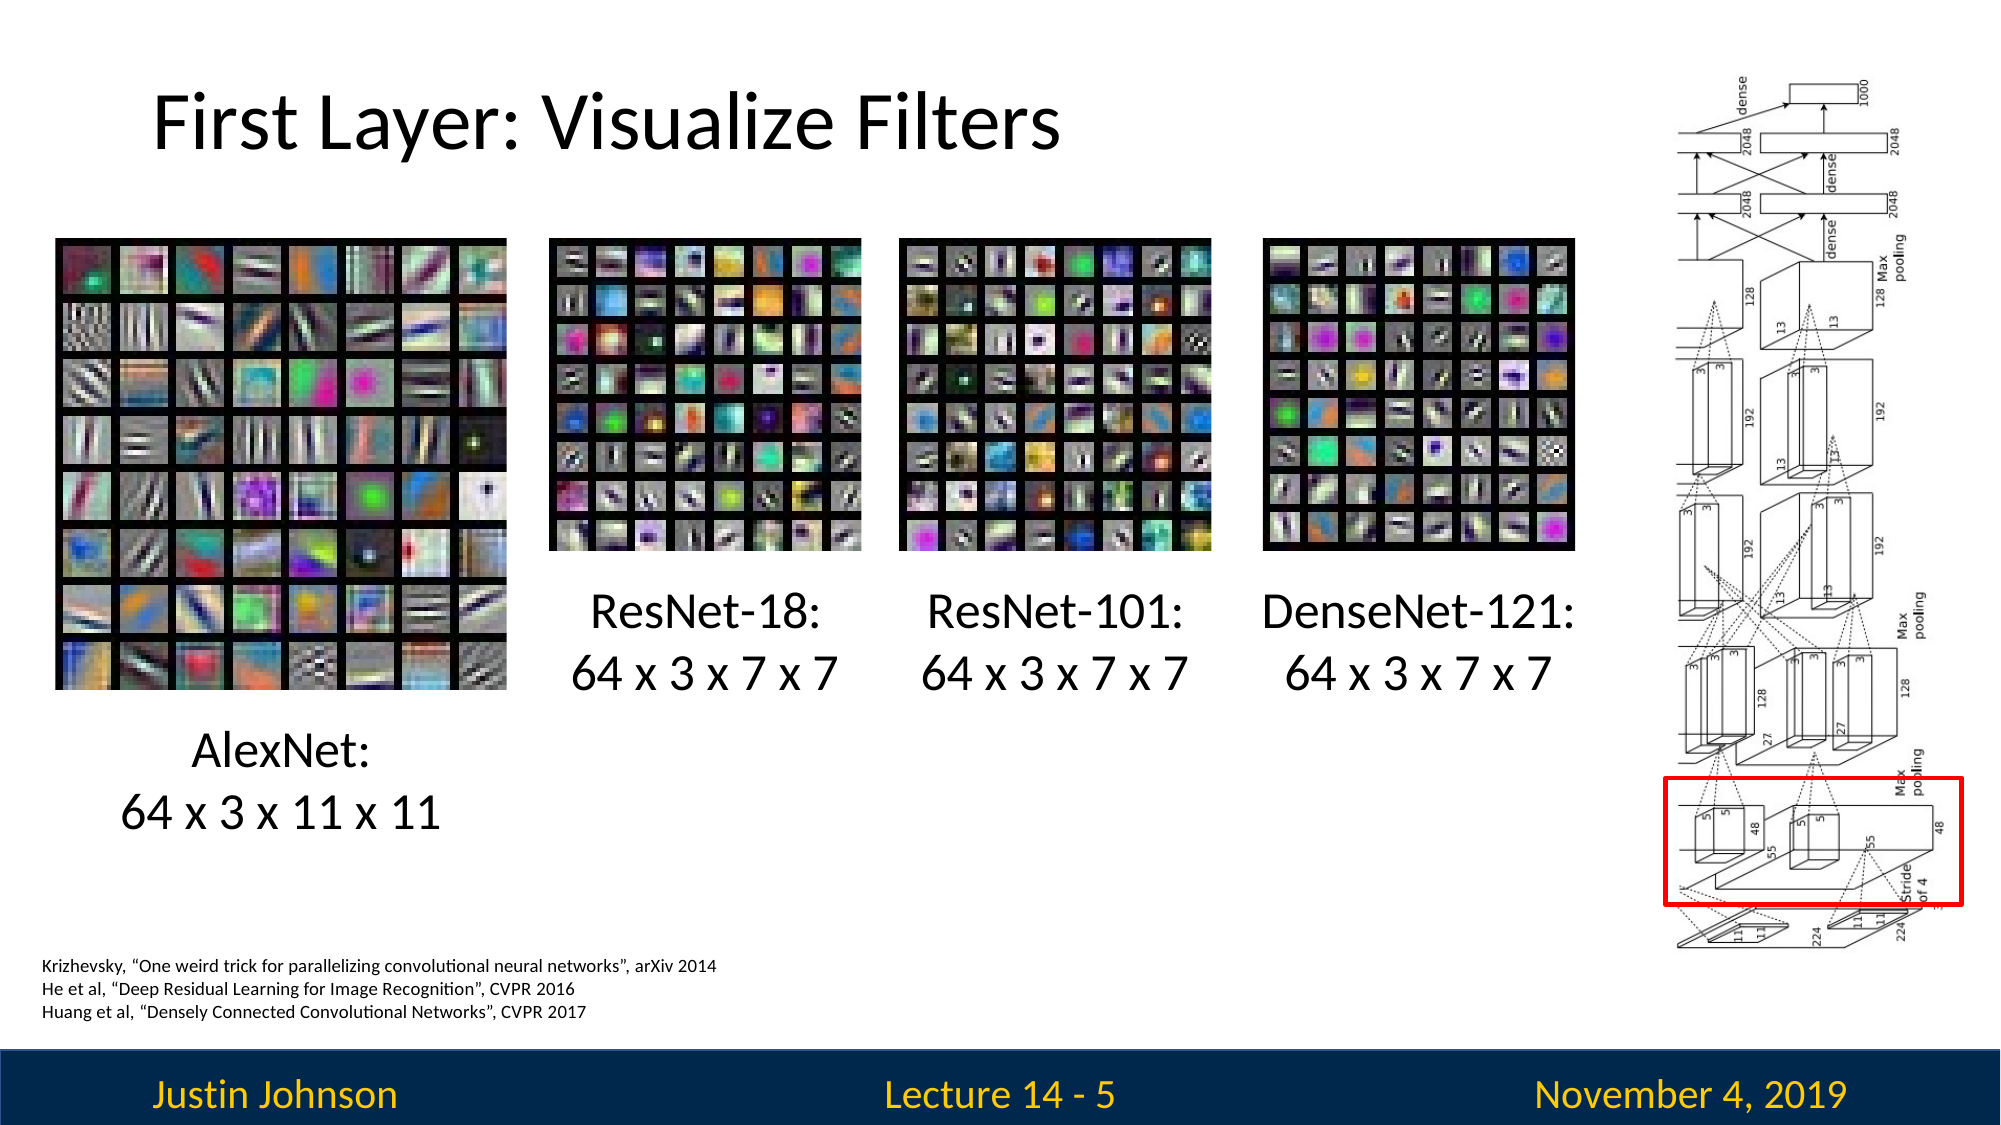

# First Layer: Visualize Filters

DenseNet-121: 64 x 3 x 7 x 7
ResNet-18: 64 x 3 x 7 x 7
ResNet-101: 64 x 3 x 7 x 7
AlexNet:  64 x 3 x 11 x 11

Krizhevsky, “One weird trick for parallelizing convolutional neural networks”, arXiv 2014 He et al, “Deep Residual Learning for Image Recognition”, CVPR 2016
Huang et al, “Densely Connected Convolutional Networks”, CVPR 2017
Justin Johnson
November 4, 2019
Lecture 14 - 5